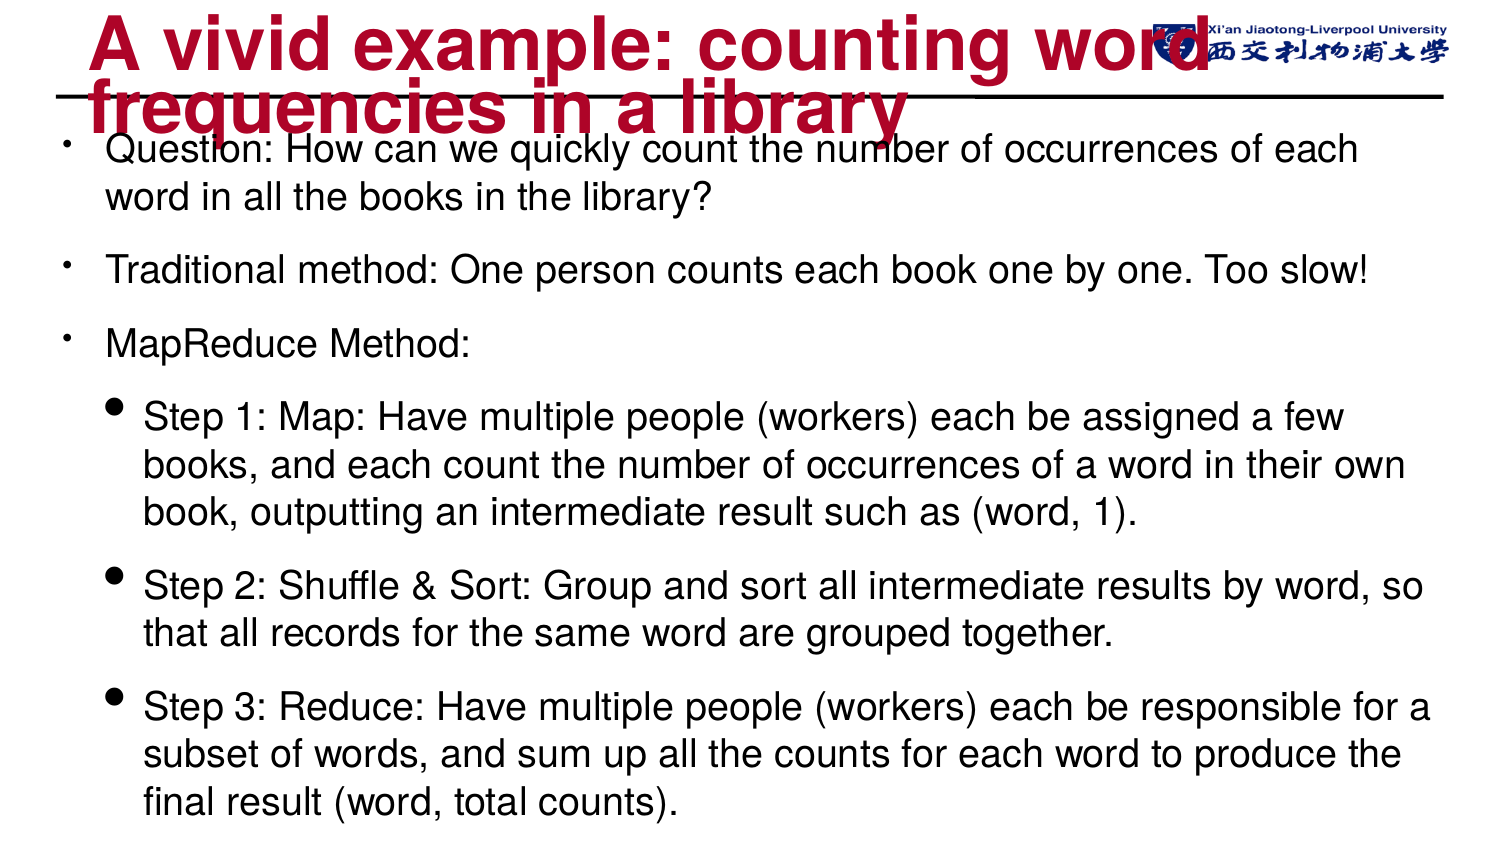

# A vivid example: counting word frequencies in a library
Question: How can we quickly count the number of occurrences of each word in all the books in the library?
Traditional method: One person counts each book one by one. Too slow!
MapReduce Method:
Step 1: Map: Have multiple people (workers) each be assigned a few books, and each count the number of occurrences of a word in their own book, outputting an intermediate result such as (word, 1).
Step 2: Shuffle & Sort: Group and sort all intermediate results by word, so that all records for the same word are grouped together.
Step 3: Reduce: Have multiple people (workers) each be responsible for a subset of words, and sum up all the counts for each word to produce the final result (word, total counts).